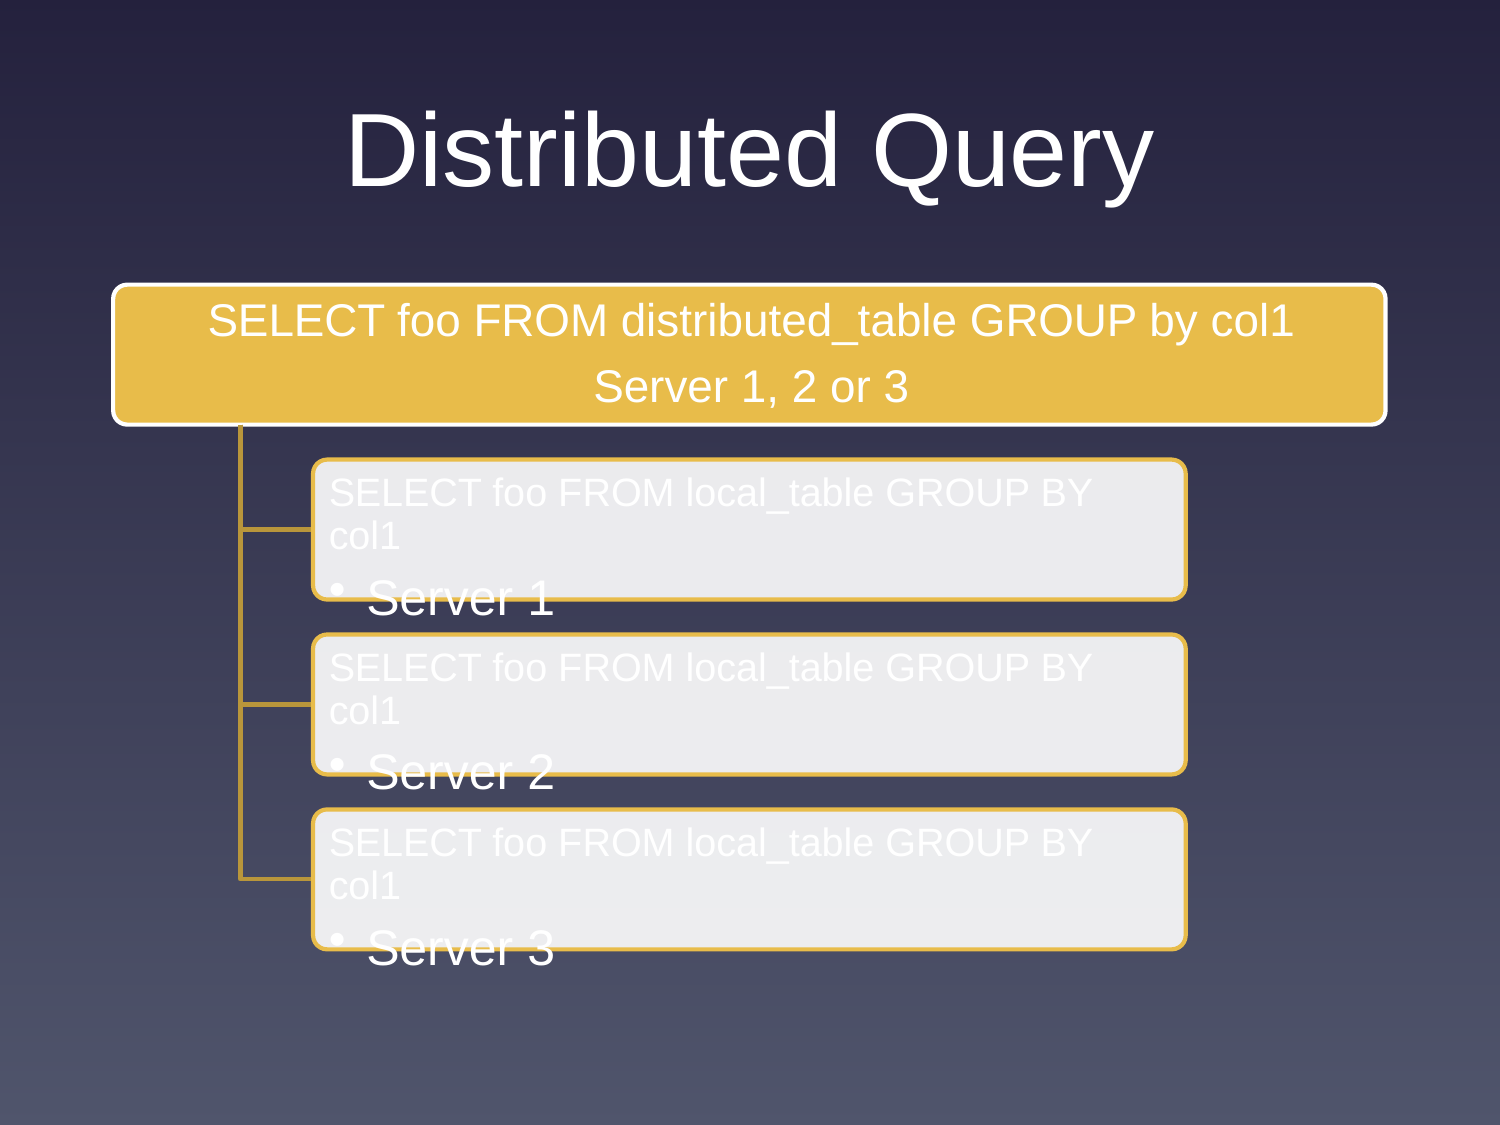

# Distributed Query
SELECT foo FROM distributed_table GROUP by col1
Server 1, 2 or 3
SELECT foo FROM local_table GROUP BY col1
Server 1
SELECT foo FROM local_table GROUP BY col1
Server 2
SELECT foo FROM local_table GROUP BY col1
Server 3